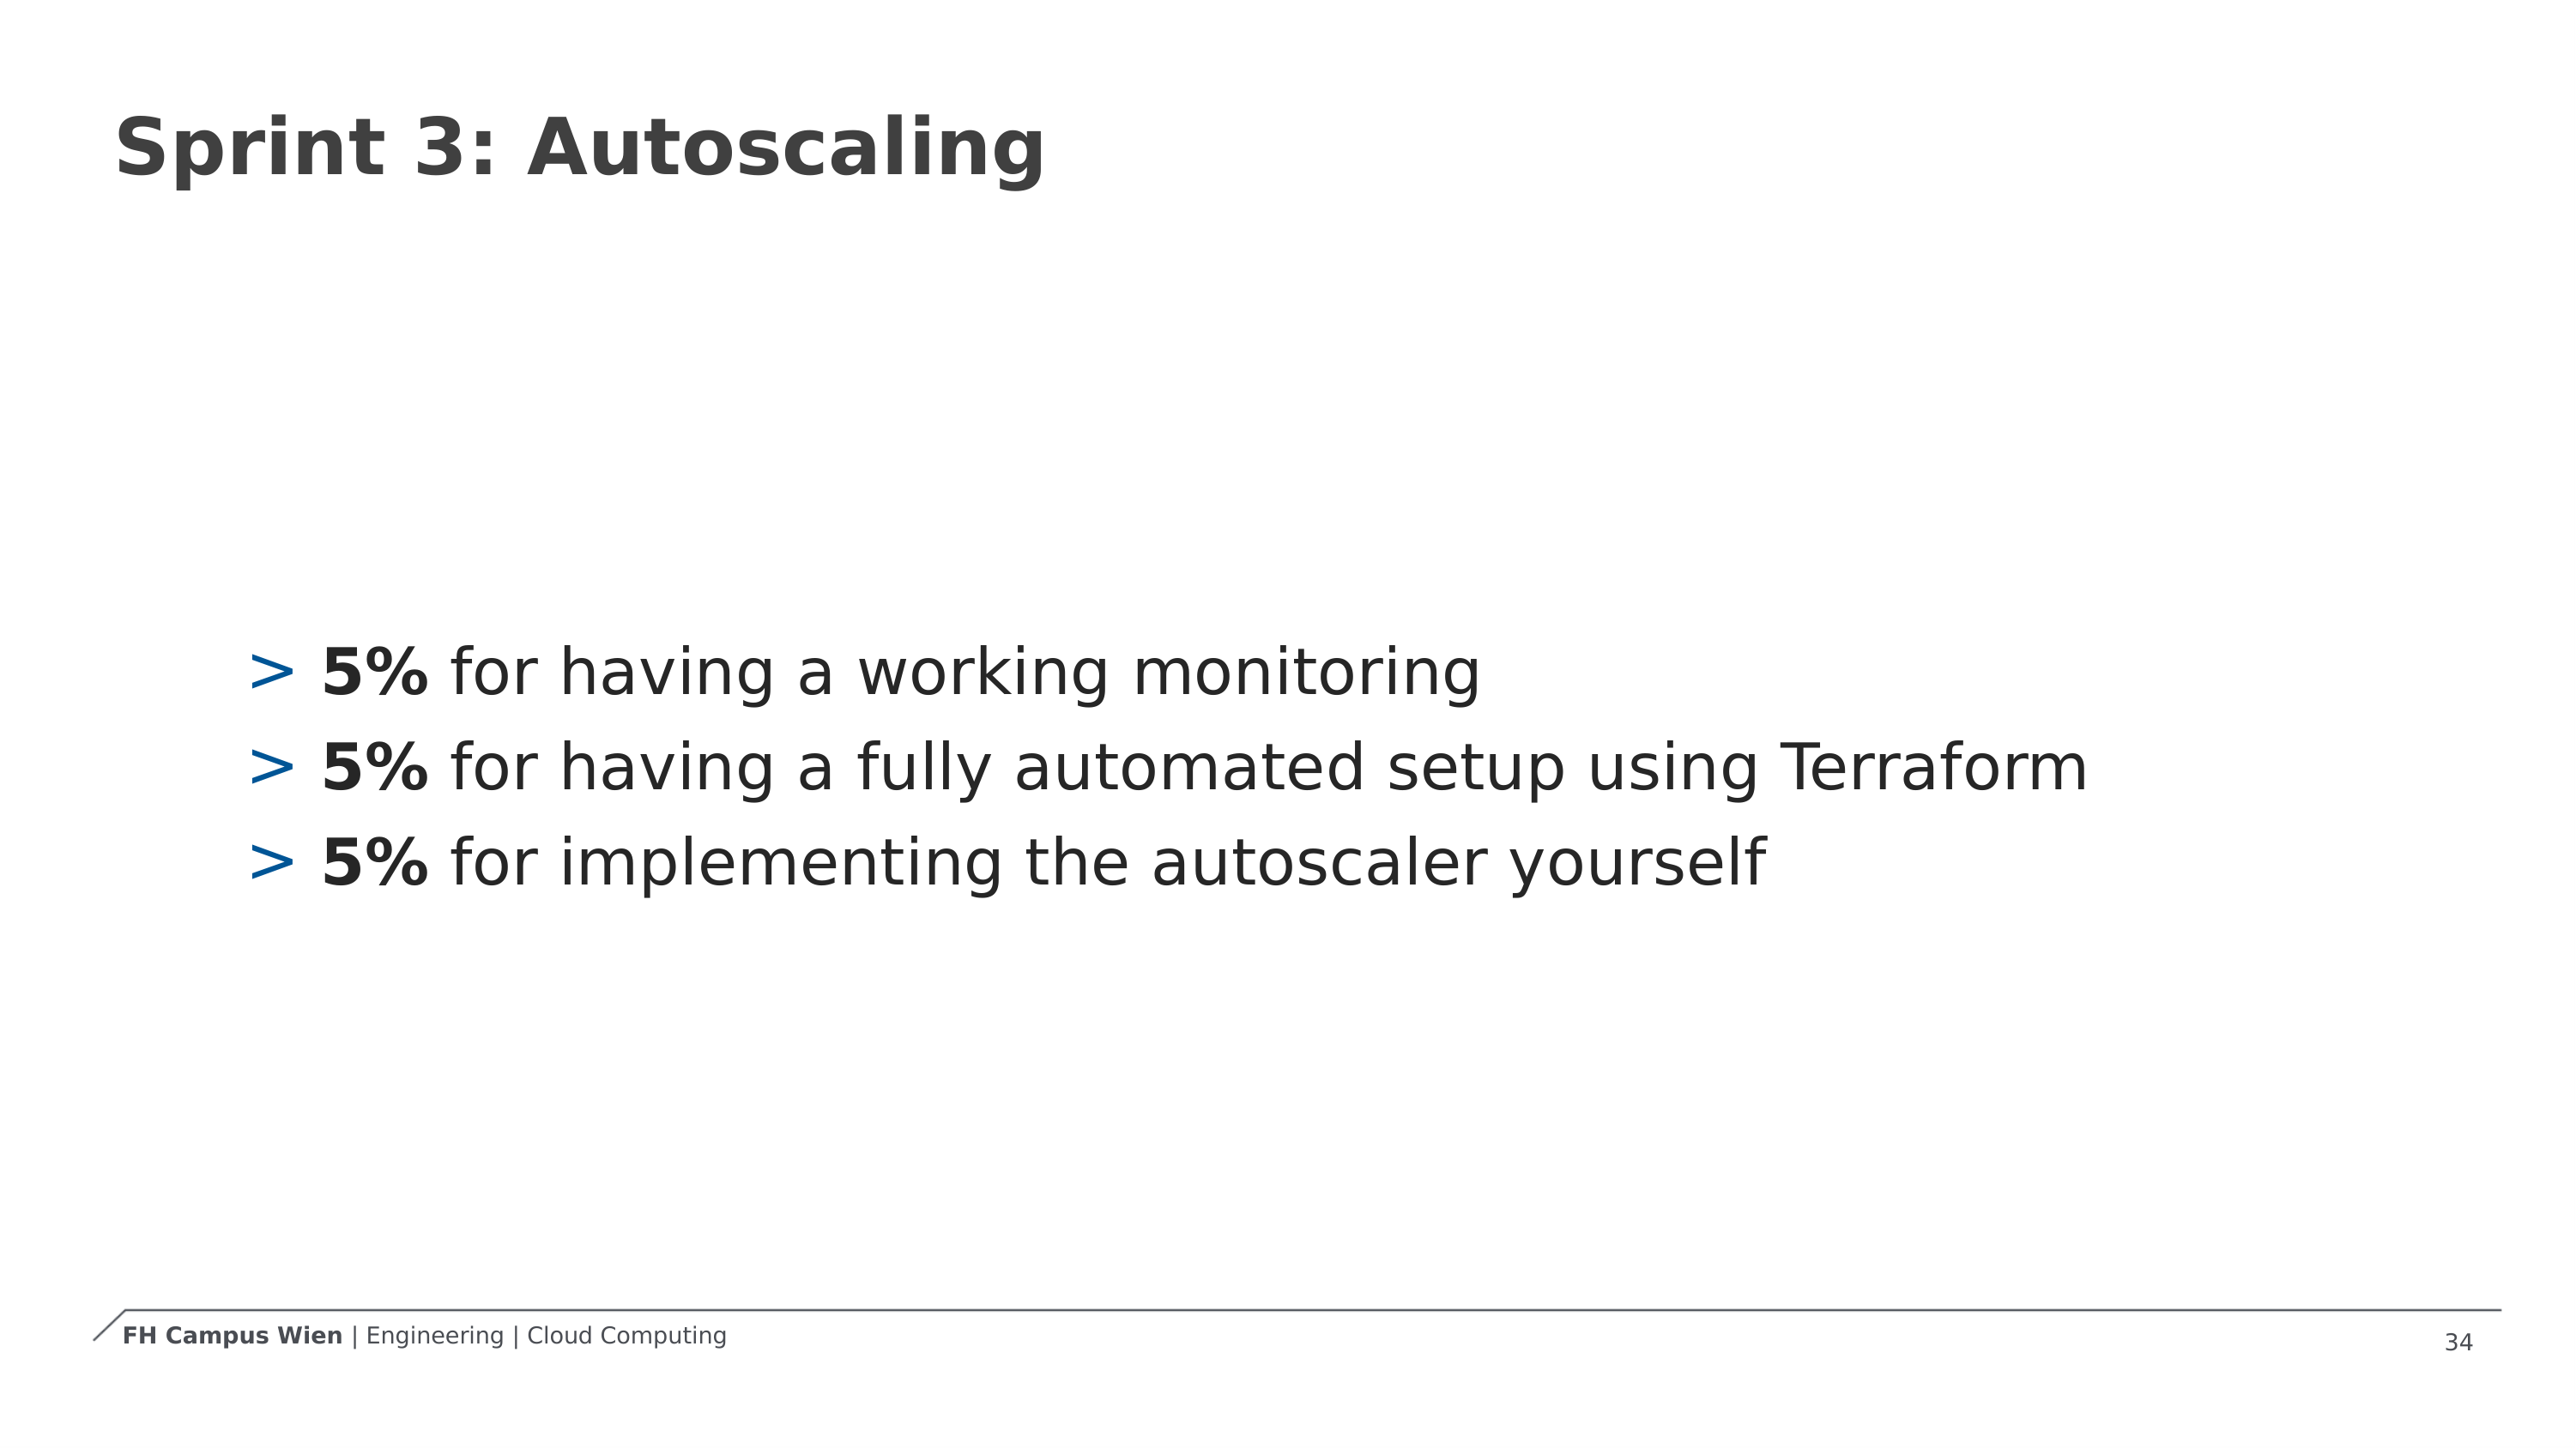

# Sprint 3: Autoscaling
 5% for having a working monitoring
 5% for having a fully automated setup using Terraform
 5% for implementing the autoscaler yourself